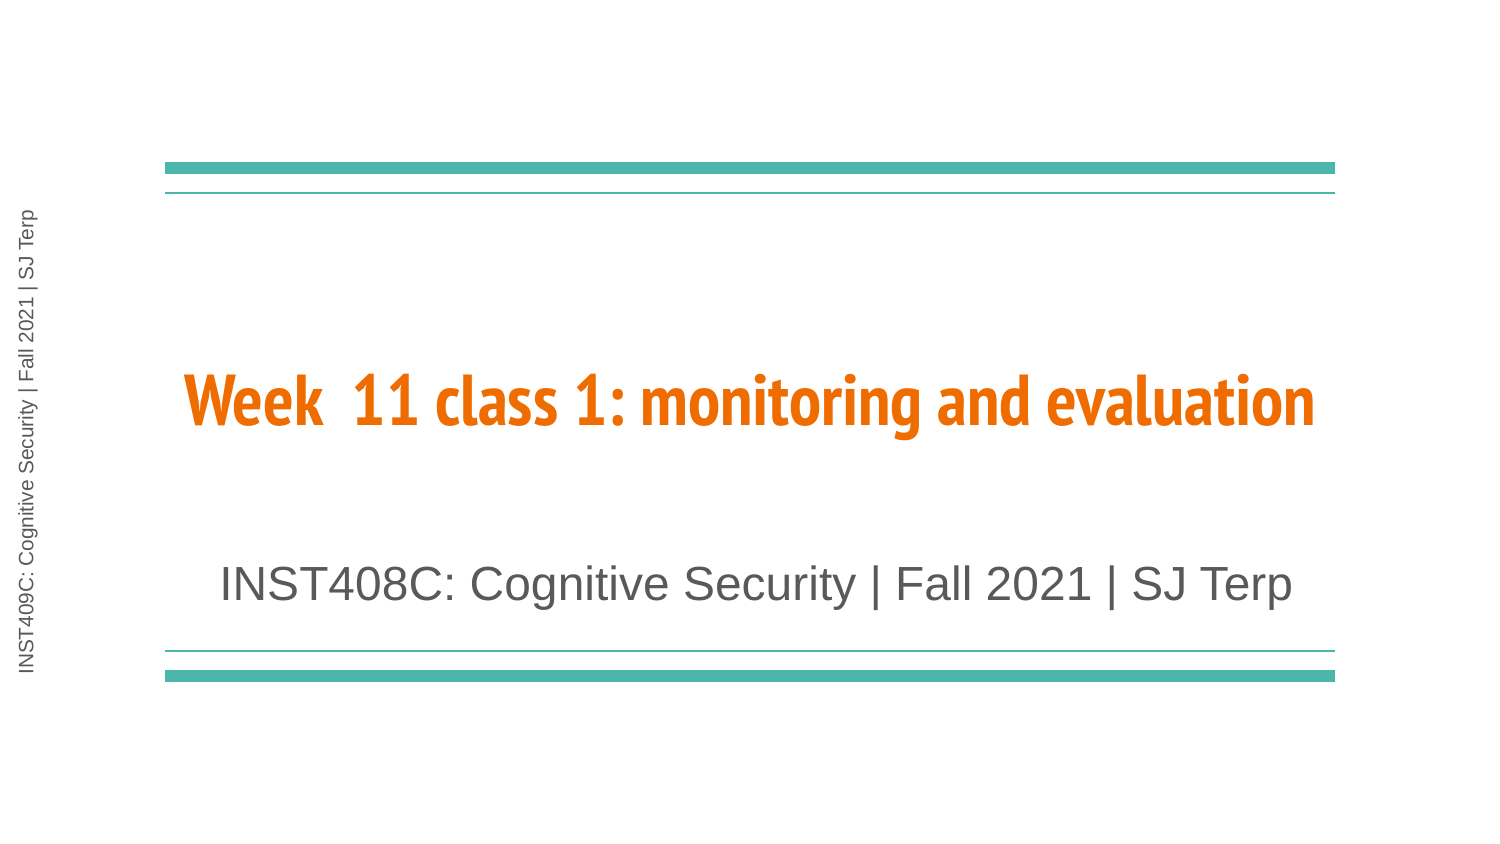

Week  11 class 1: monitoring and evaluation
INST408C: Cognitive Security | Fall 2021 | SJ Terp